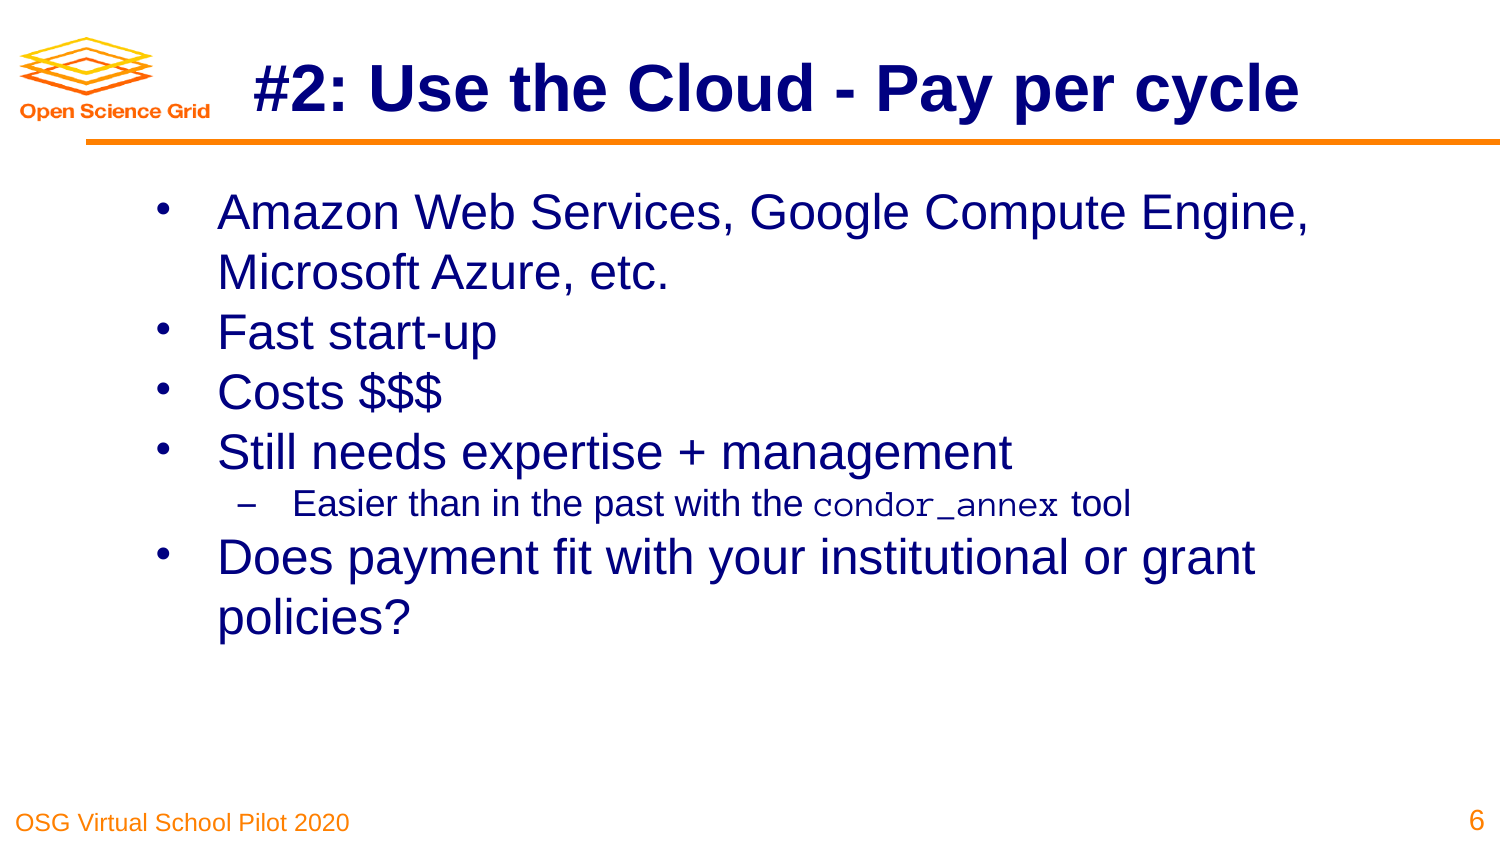

# #2: Use the Cloud - Pay per cycle
Amazon Web Services, Google Compute Engine, Microsoft Azure, etc.
Fast start-up
Costs $$$
Still needs expertise + management
Easier than in the past with the condor_annex tool
Does payment fit with your institutional or grant policies?
6